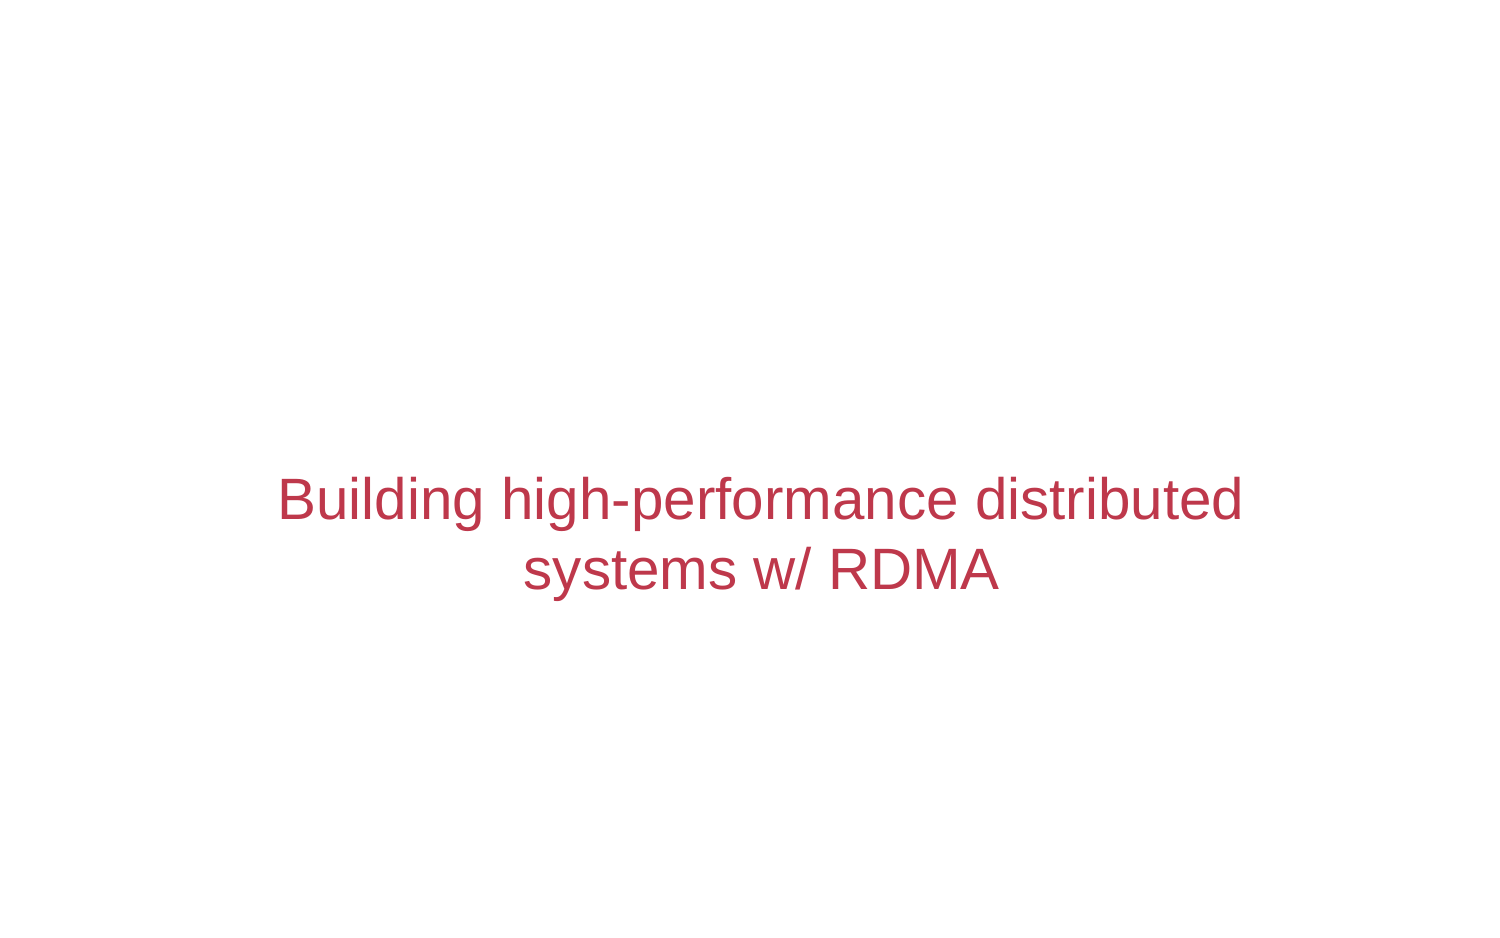

#
Building high-performance distributed systems w/ RDMA